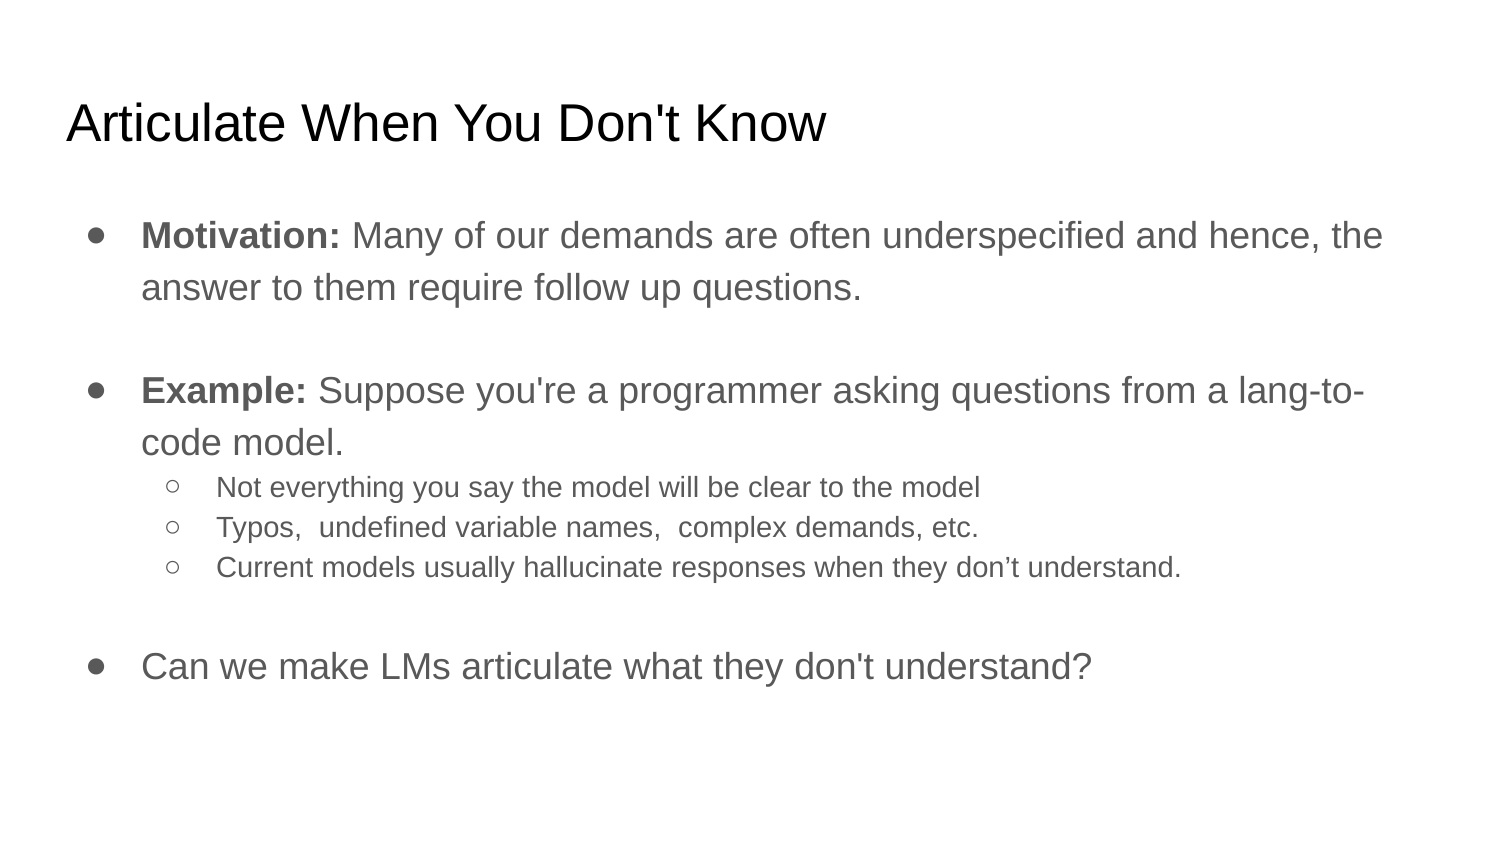

# Articulate When You Don't Know
Motivation: Many of our demands are often underspecified and hence, the answer to them require follow up questions.

Example: Suppose you're a programmer asking questions from a lang-to-code model.
Not everything you say the model will be clear to the model
Typos,  undefined variable names,  complex demands, etc.
Current models usually hallucinate responses when they don’t understand.

Can we make LMs articulate what they don't understand?